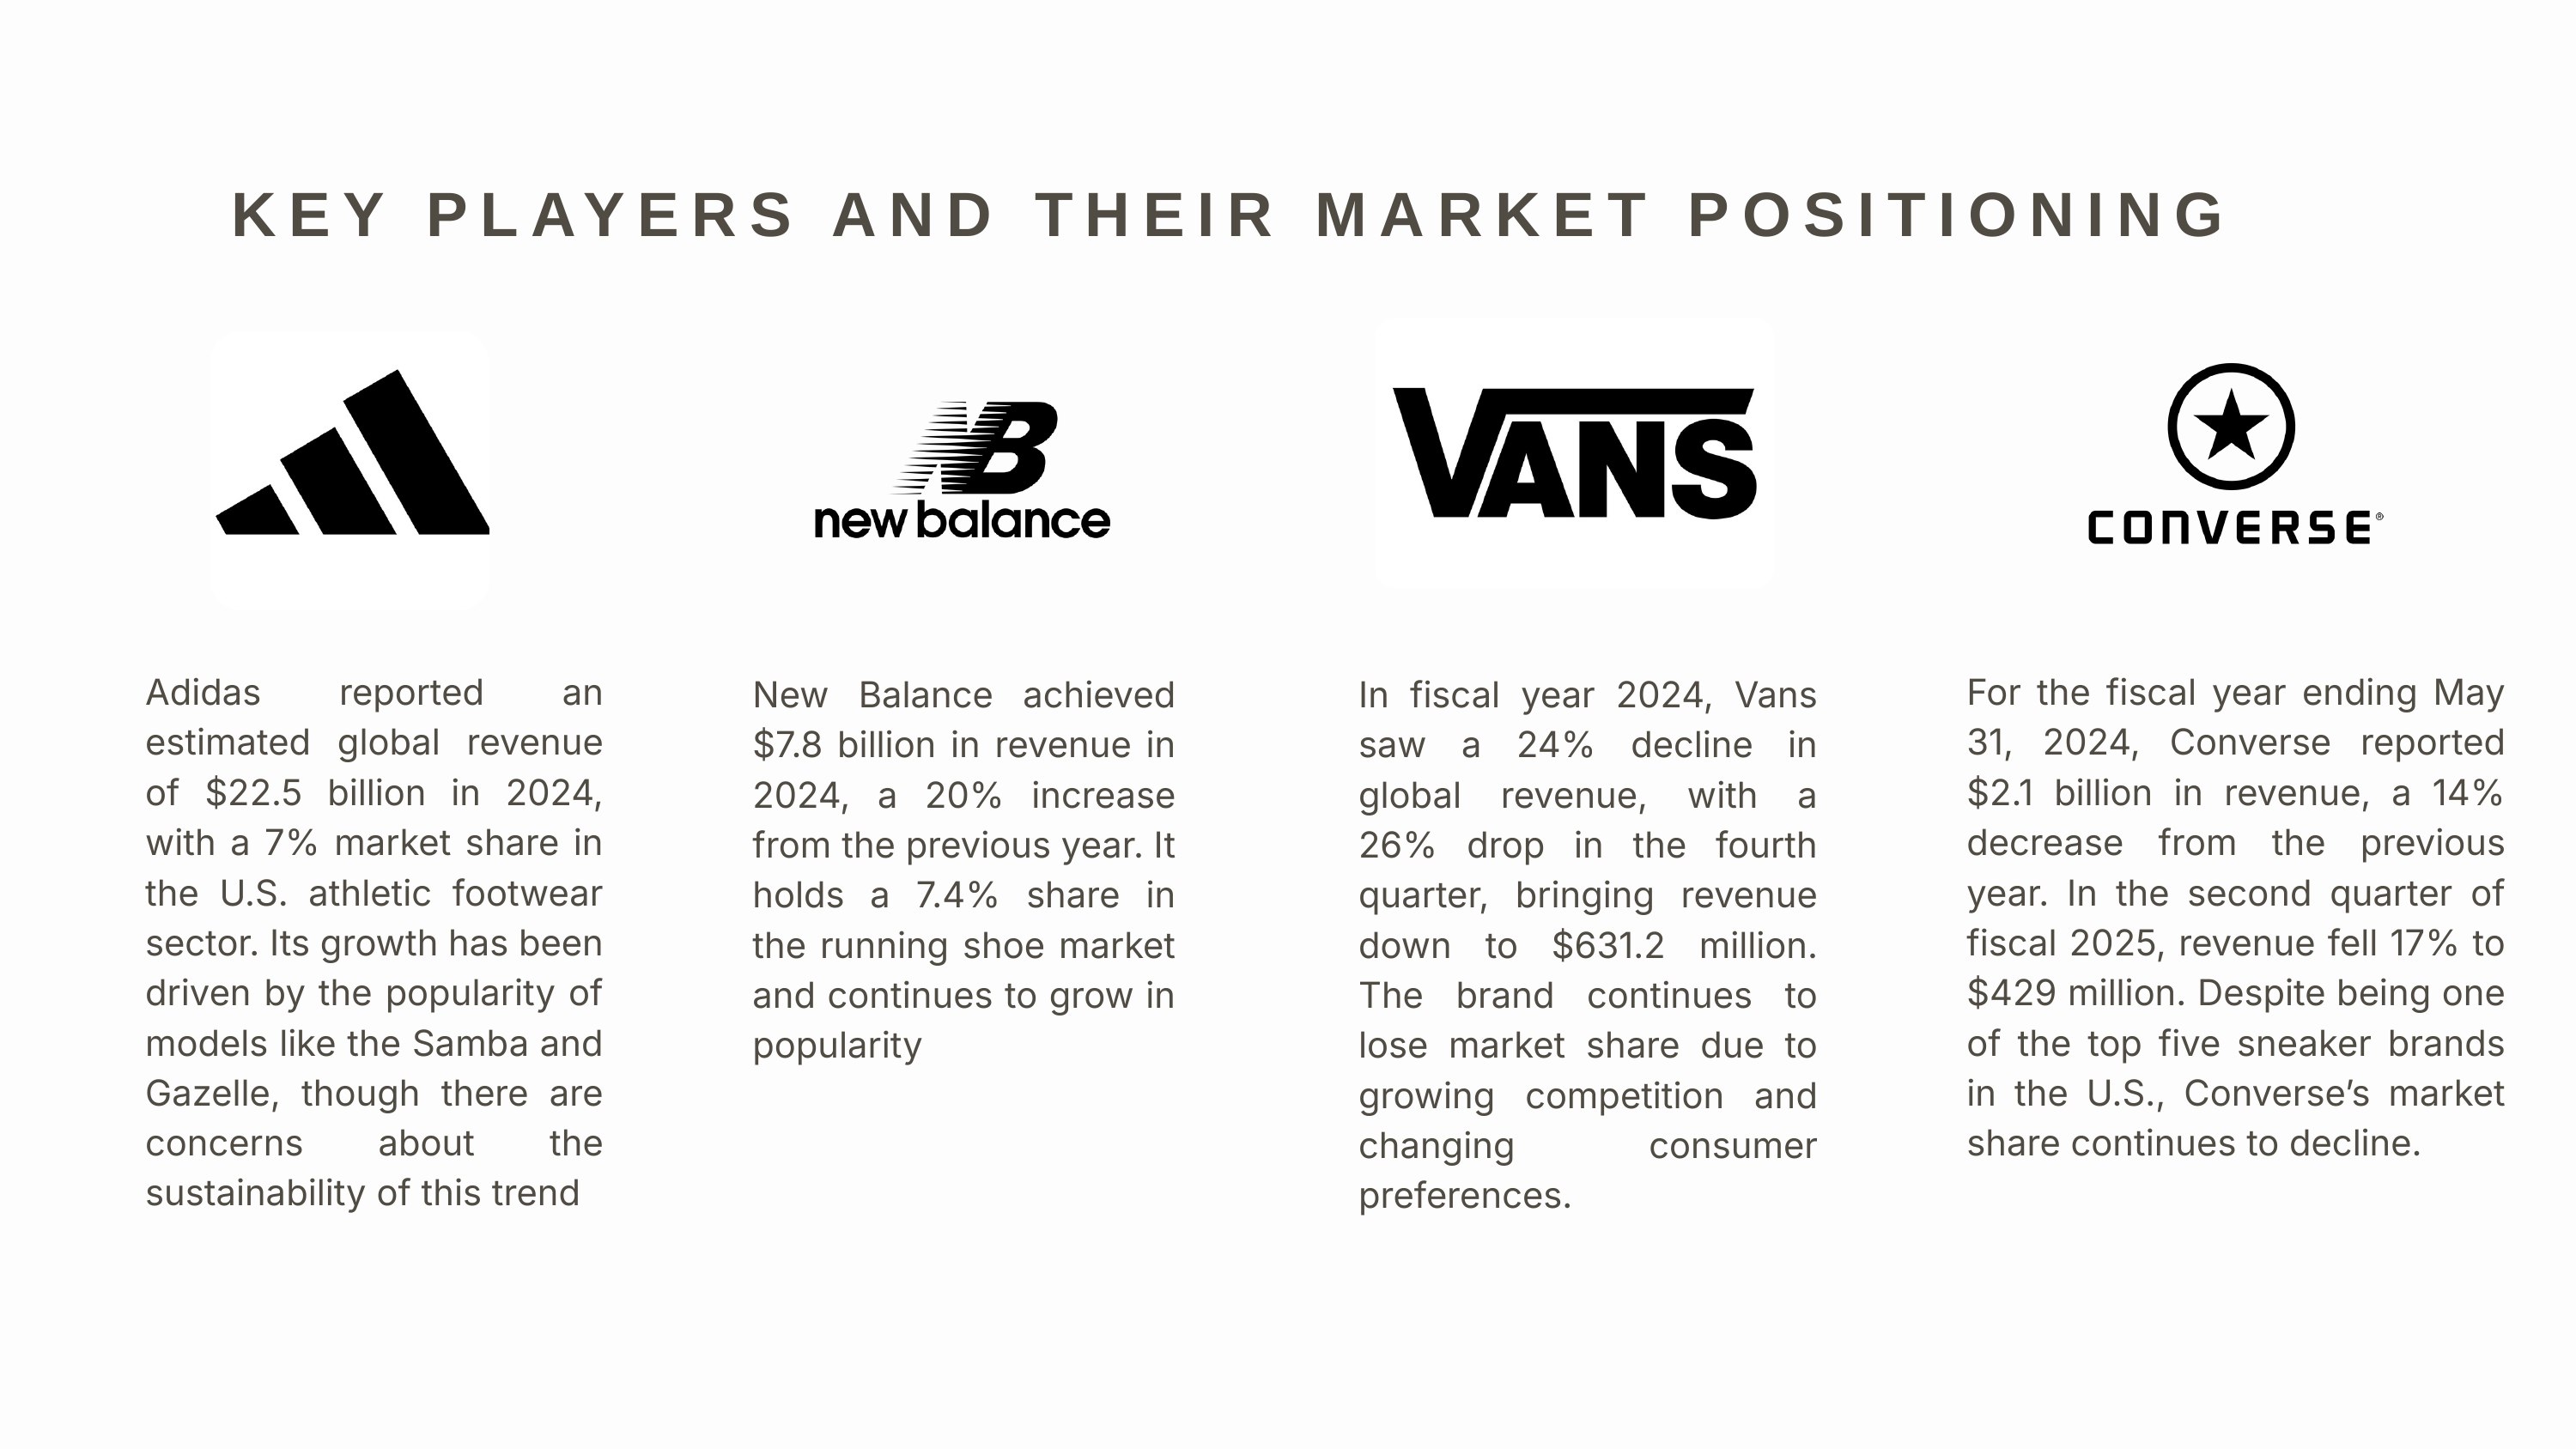

KEY PLAYERS AND THEIR MARKET POSITIONING

Adidas reported an estimated global revenue of $22.5 billion in 2024, with a 7% market share in the U.S. athletic footwear sector. Its growth has been driven by the popularity of models like the Samba and Gazelle, though there are concerns about the sustainability of this trend
For the fiscal year ending May 31, 2024, Converse reported $2.1 billion in revenue, a 14% decrease from the previous year. In the second quarter of fiscal 2025, revenue fell 17% to $429 million. Despite being one of the top five sneaker brands in the U.S., Converse’s market share continues to decline.

New Balance achieved $7.8 billion in revenue in 2024, a 20% increase from the previous year. It holds a 7.4% share in the running shoe market and continues to grow in popularity
In fiscal year 2024, Vans saw a 24% decline in global revenue, with a 26% drop in the fourth quarter, bringing revenue down to $631.2 million. The brand continues to lose market share due to growing competition and changing consumer preferences.